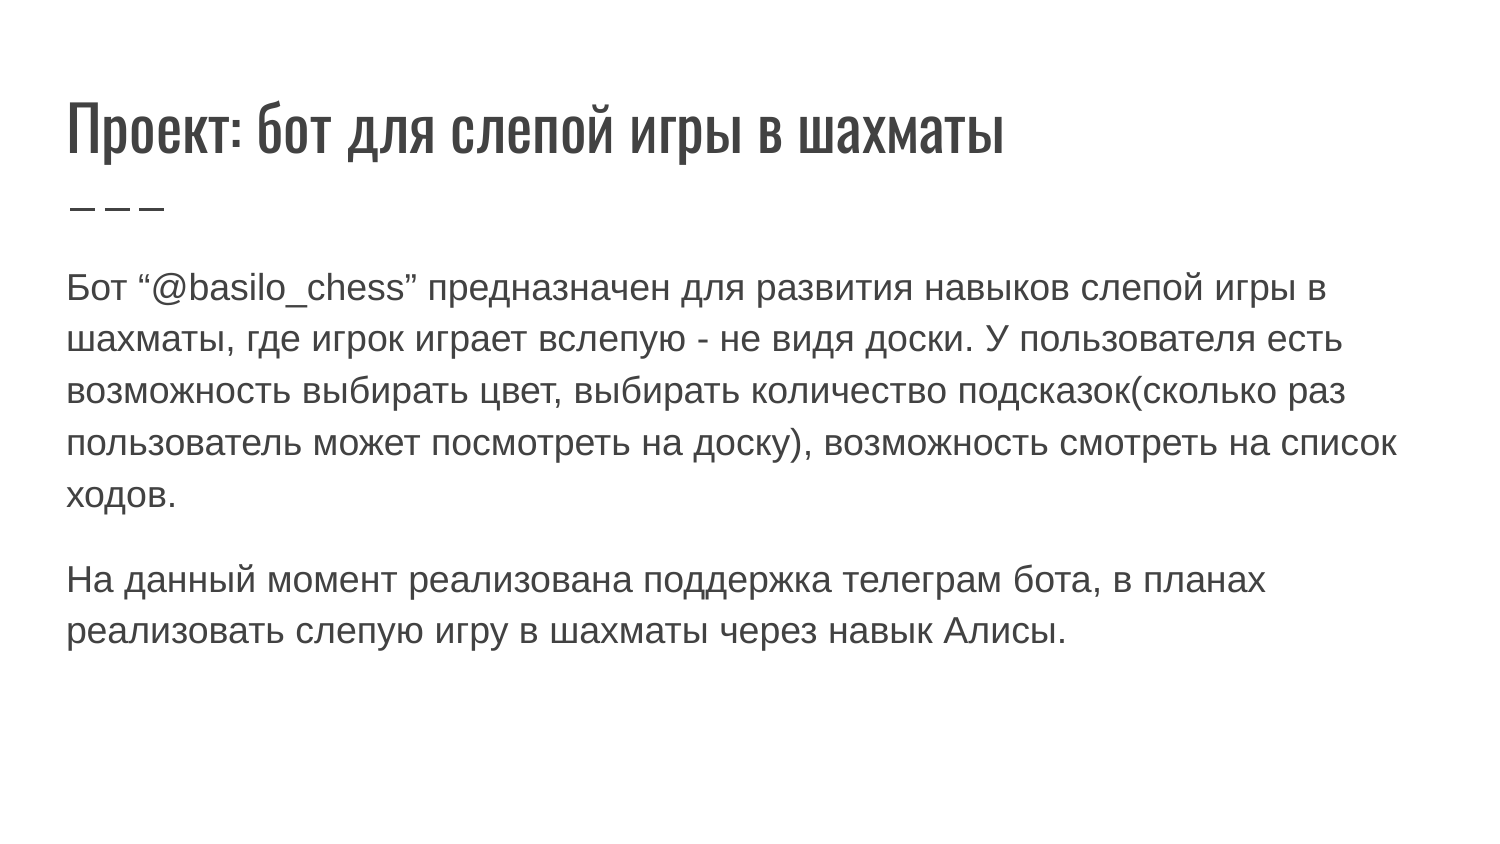

# Проект: бот для слепой игры в шахматы
Бот “@basilo_chess” предназначен для развития навыков слепой игры в шахматы, где игрок играет вслепую - не видя доски. У пользователя есть возможность выбирать цвет, выбирать количество подсказок(сколько раз пользователь может посмотреть на доску), возможность смотреть на список ходов.
На данный момент реализована поддержка телеграм бота, в планах реализовать слепую игру в шахматы через навык Алисы.